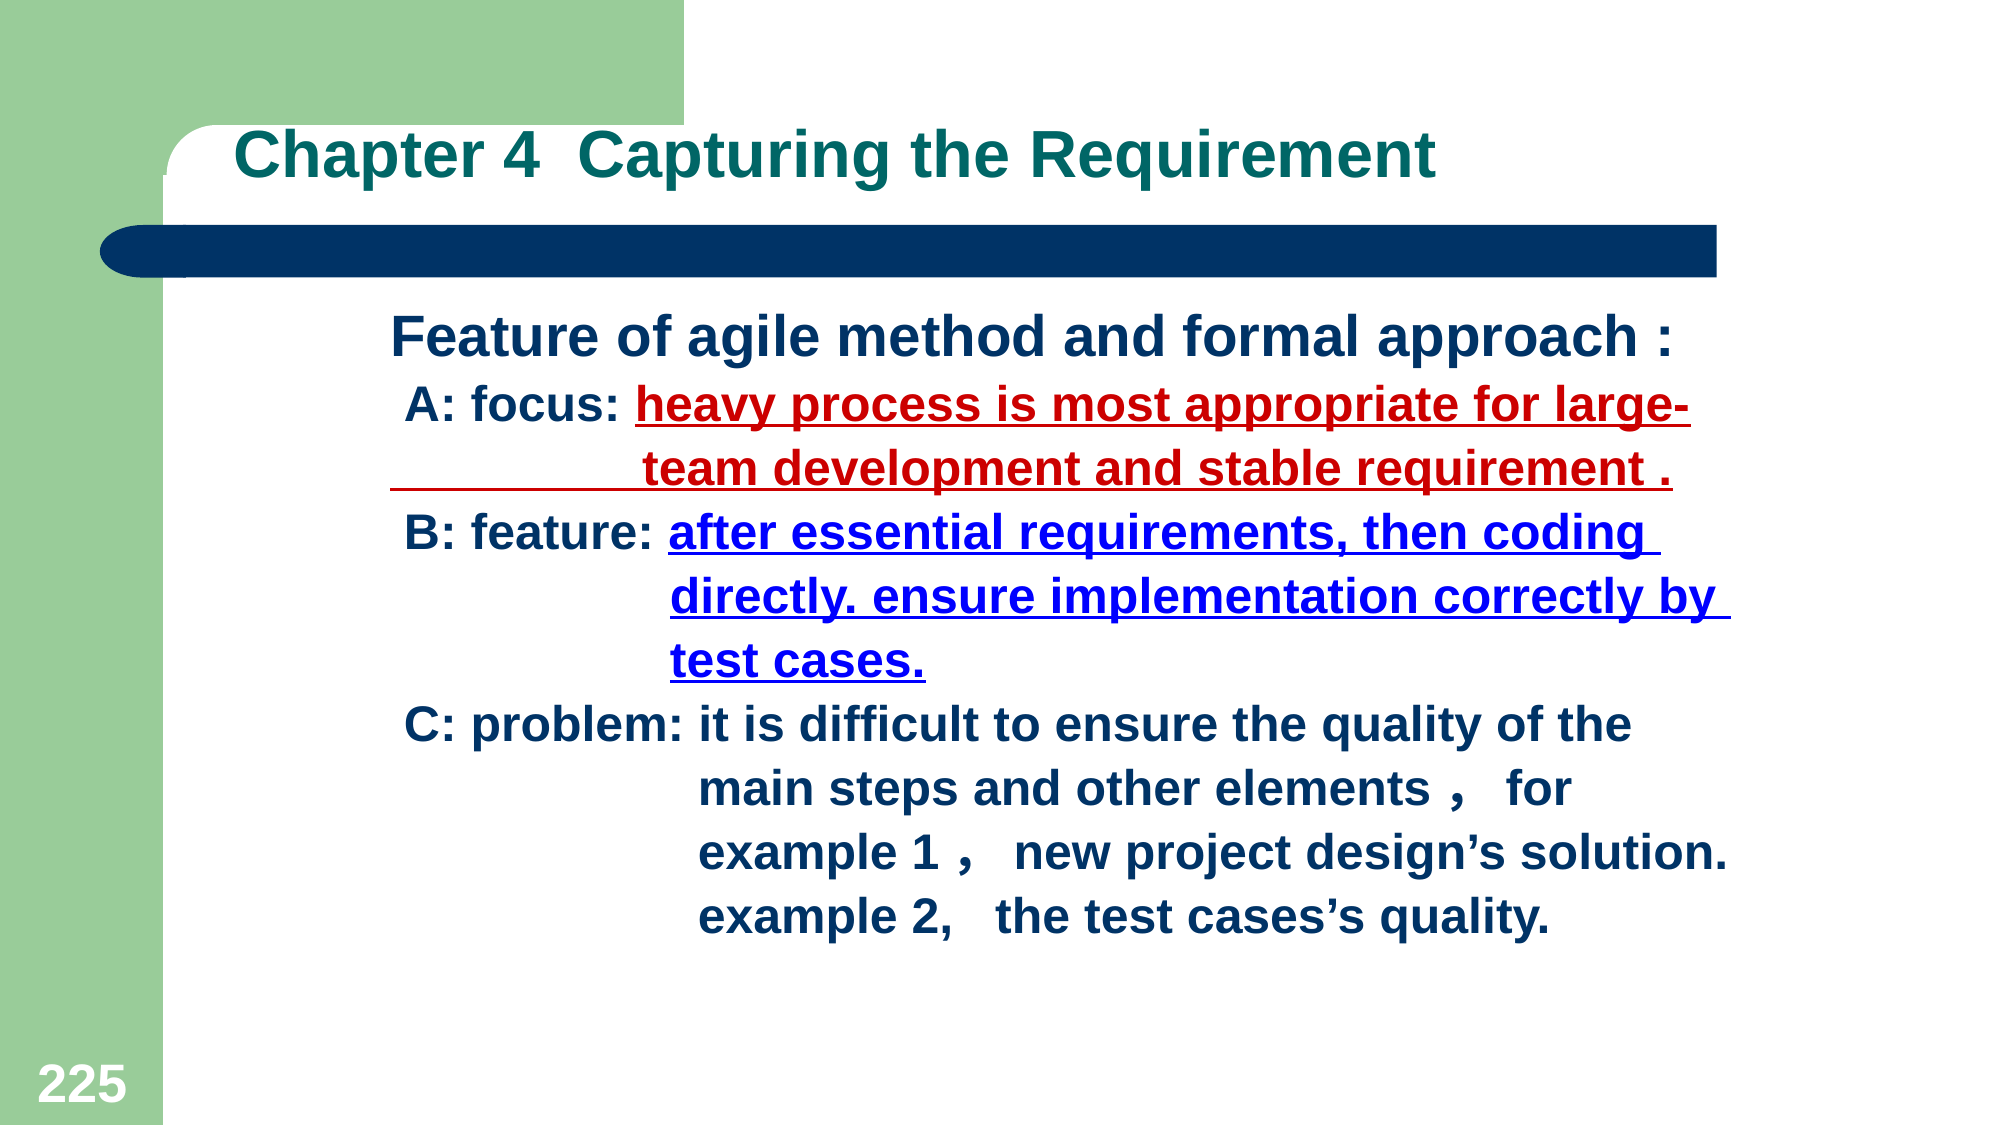

# Chapter 4  Capturing the Requirement
Feature of agile method and formal approach :
 A: focus: heavy process is most appropriate for large-
                  team development and stable requirement .
 B: feature: after essential requirements, then coding
                    directly. ensure implementation correctly by
                    test cases.
 C: problem: it is difficult to ensure the quality of the
                      main steps and other elements，for
                      example 1，new project design’s solution.
                      example 2,   the test cases’s quality.
225